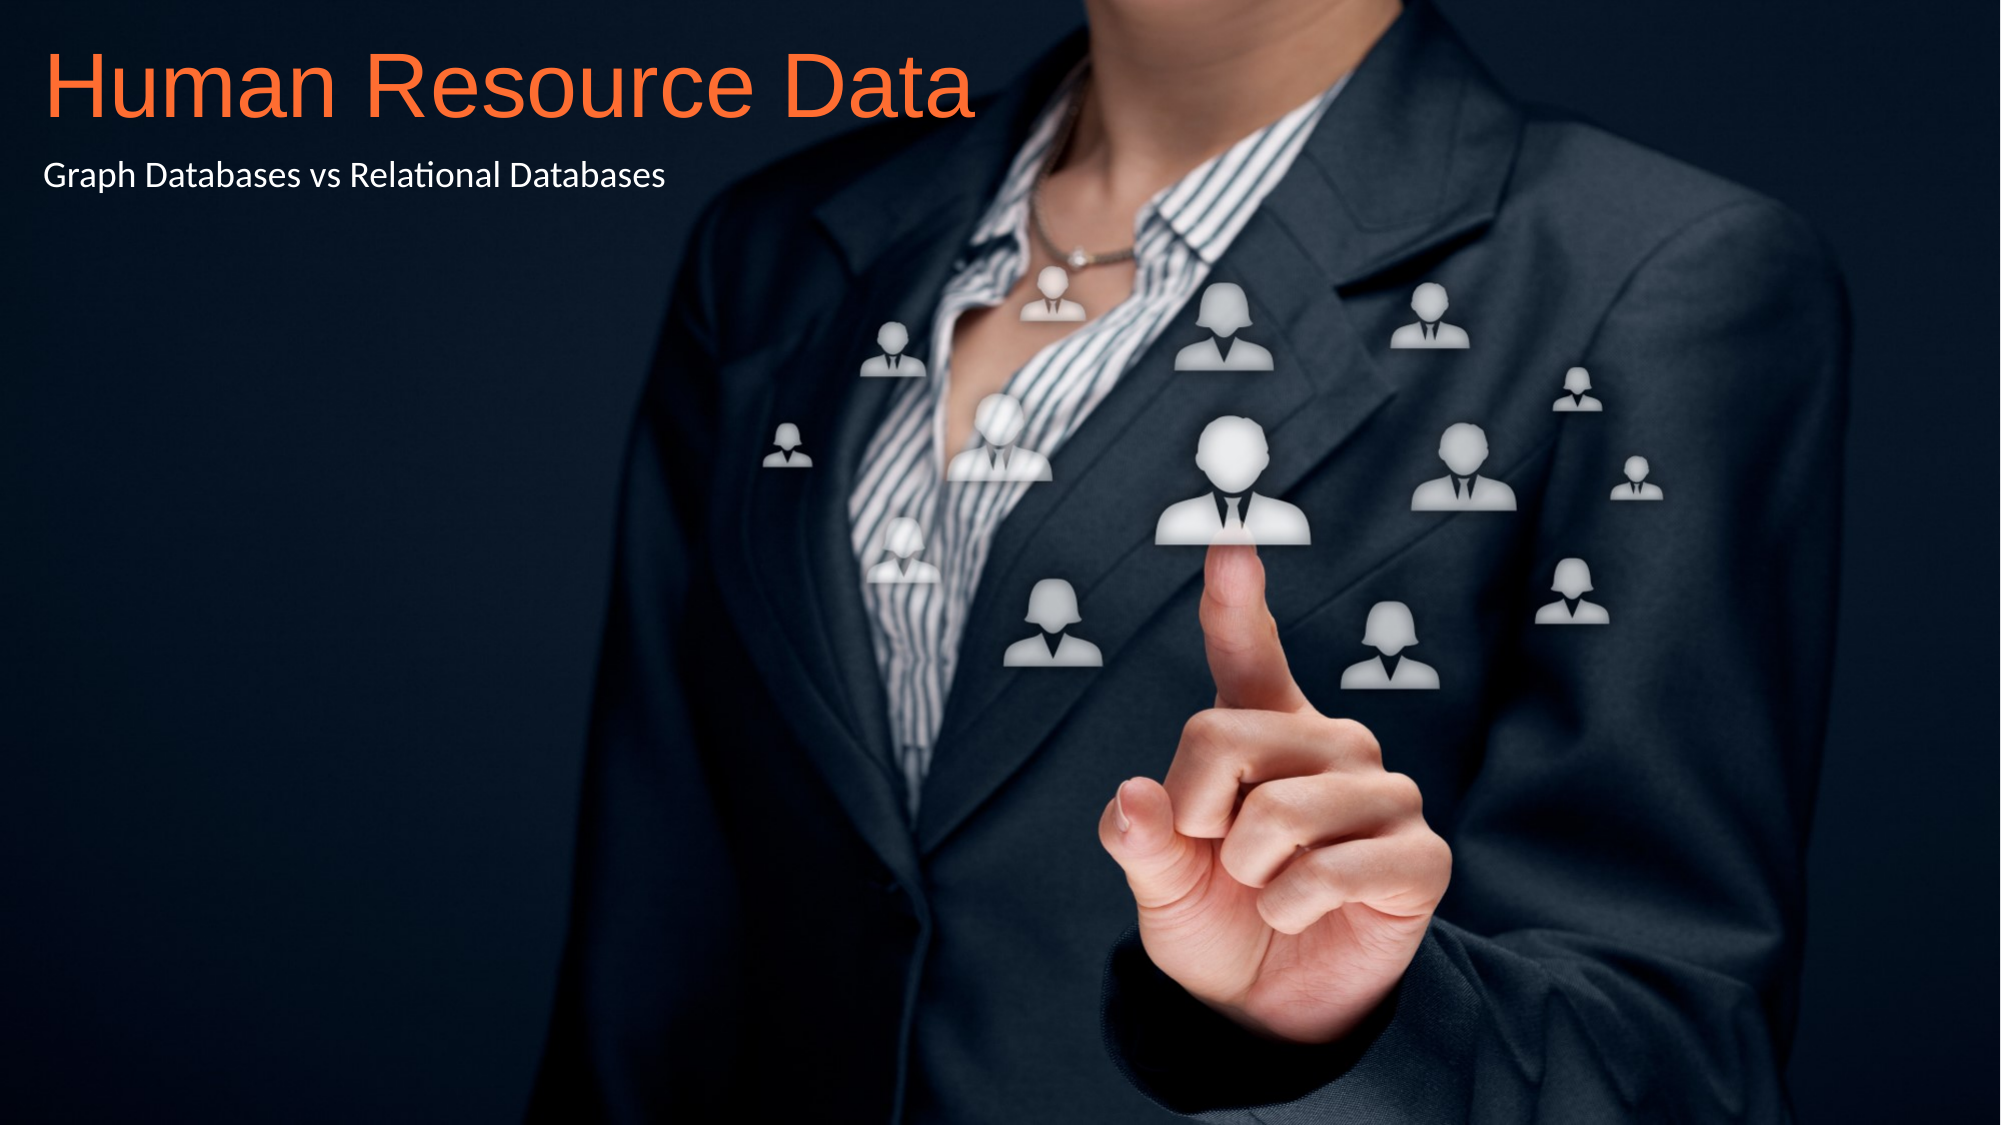

Human Resource Data
Graph Databases vs Relational Databases